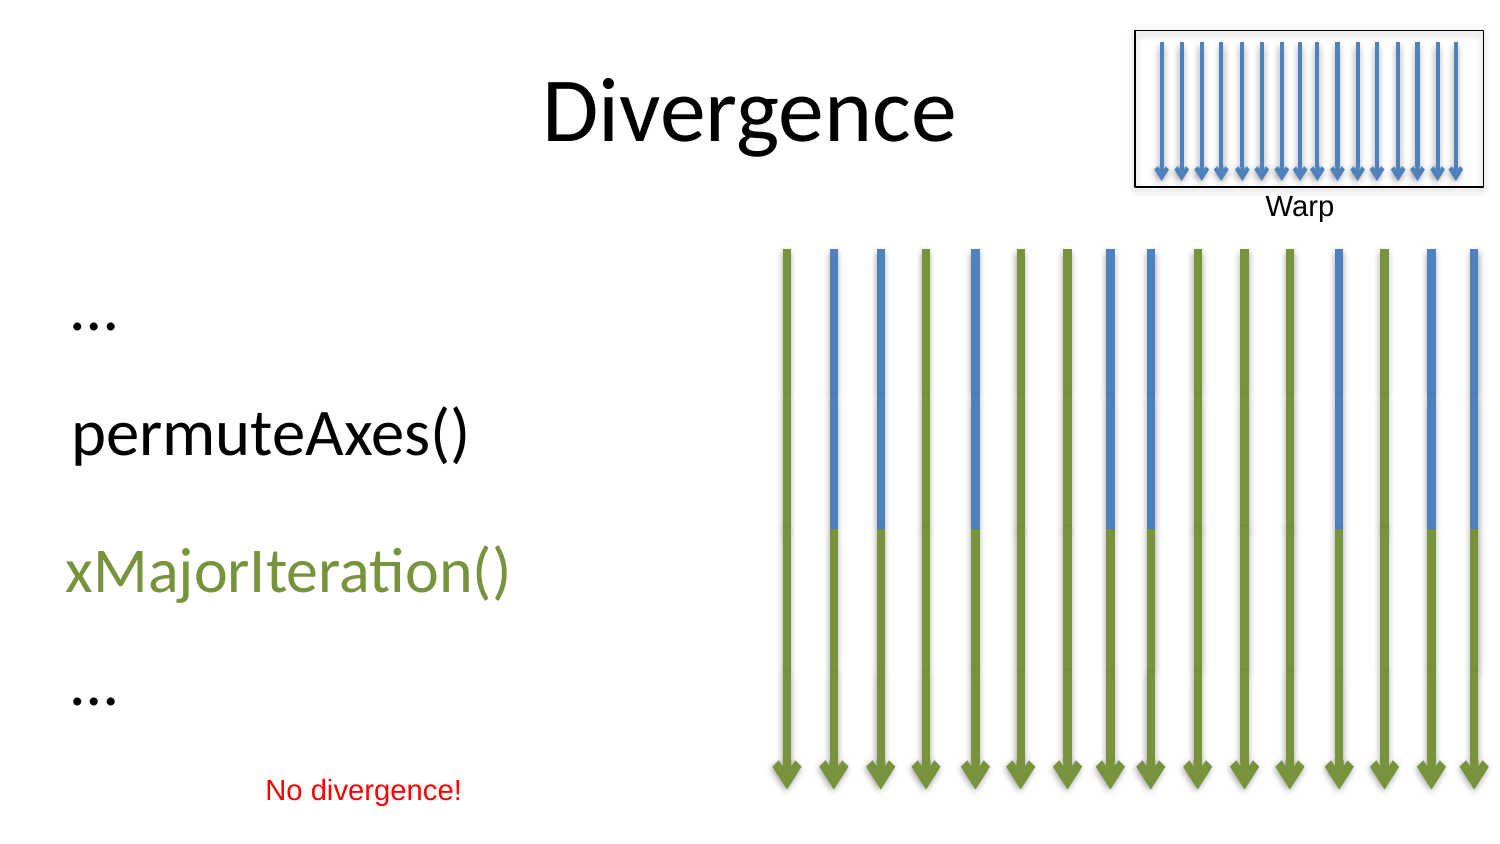

# Divergence
Warp
…

permuteAxes()
		xMajorIteration()
…

No divergence!